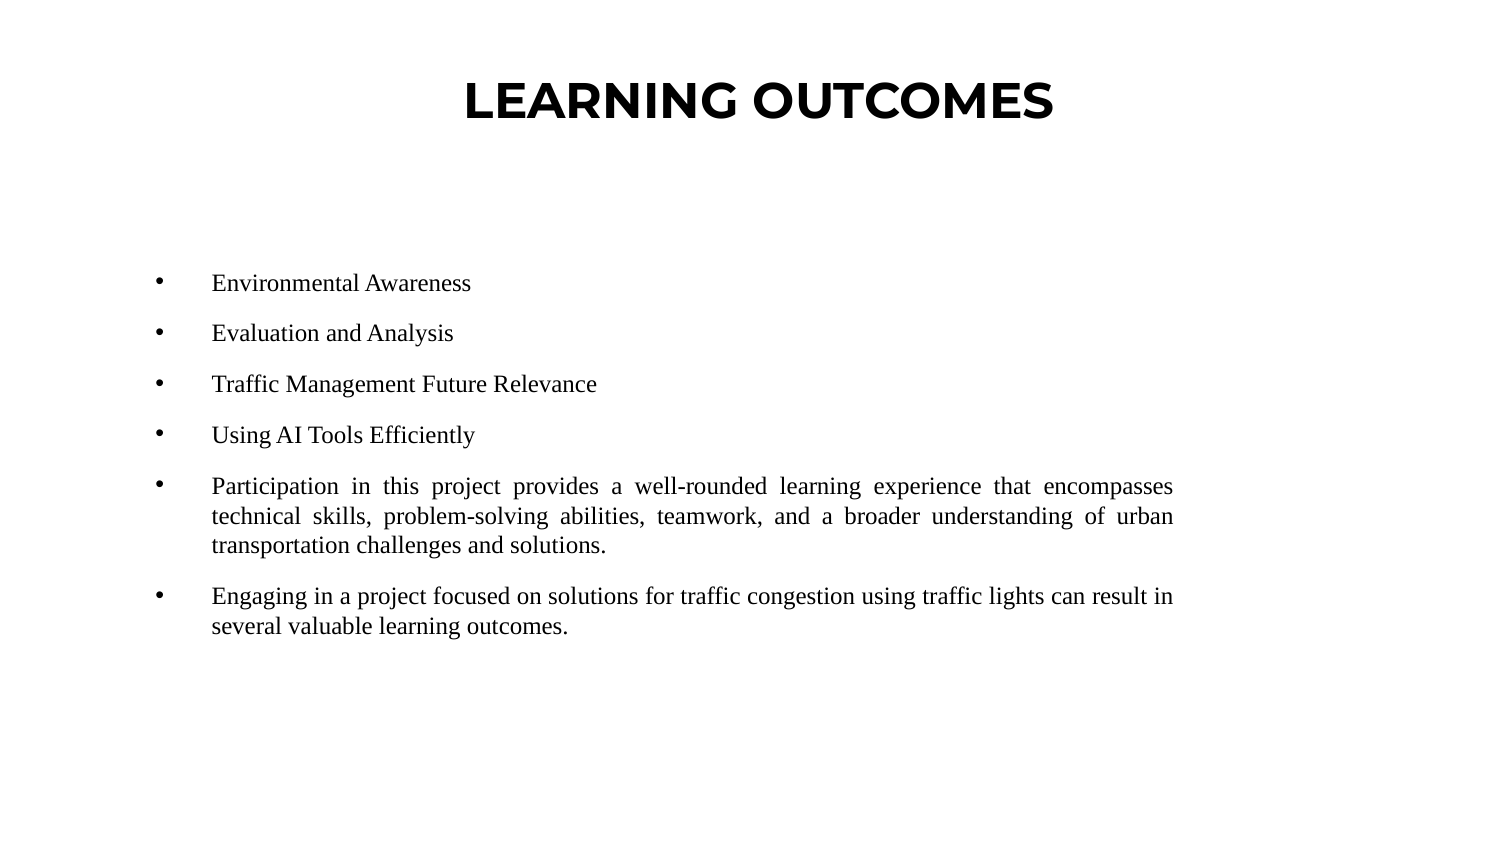

# LEARNING OUTCOMES

Environmental Awareness
Evaluation and Analysis
Traffic Management Future Relevance
Using AI Tools Efficiently
Participation in this project provides a well-rounded learning experience that encompasses technical skills, problem-solving abilities, teamwork, and a broader understanding of urban transportation challenges and solutions.
Engaging in a project focused on solutions for traffic congestion using traffic lights can result in several valuable learning outcomes.